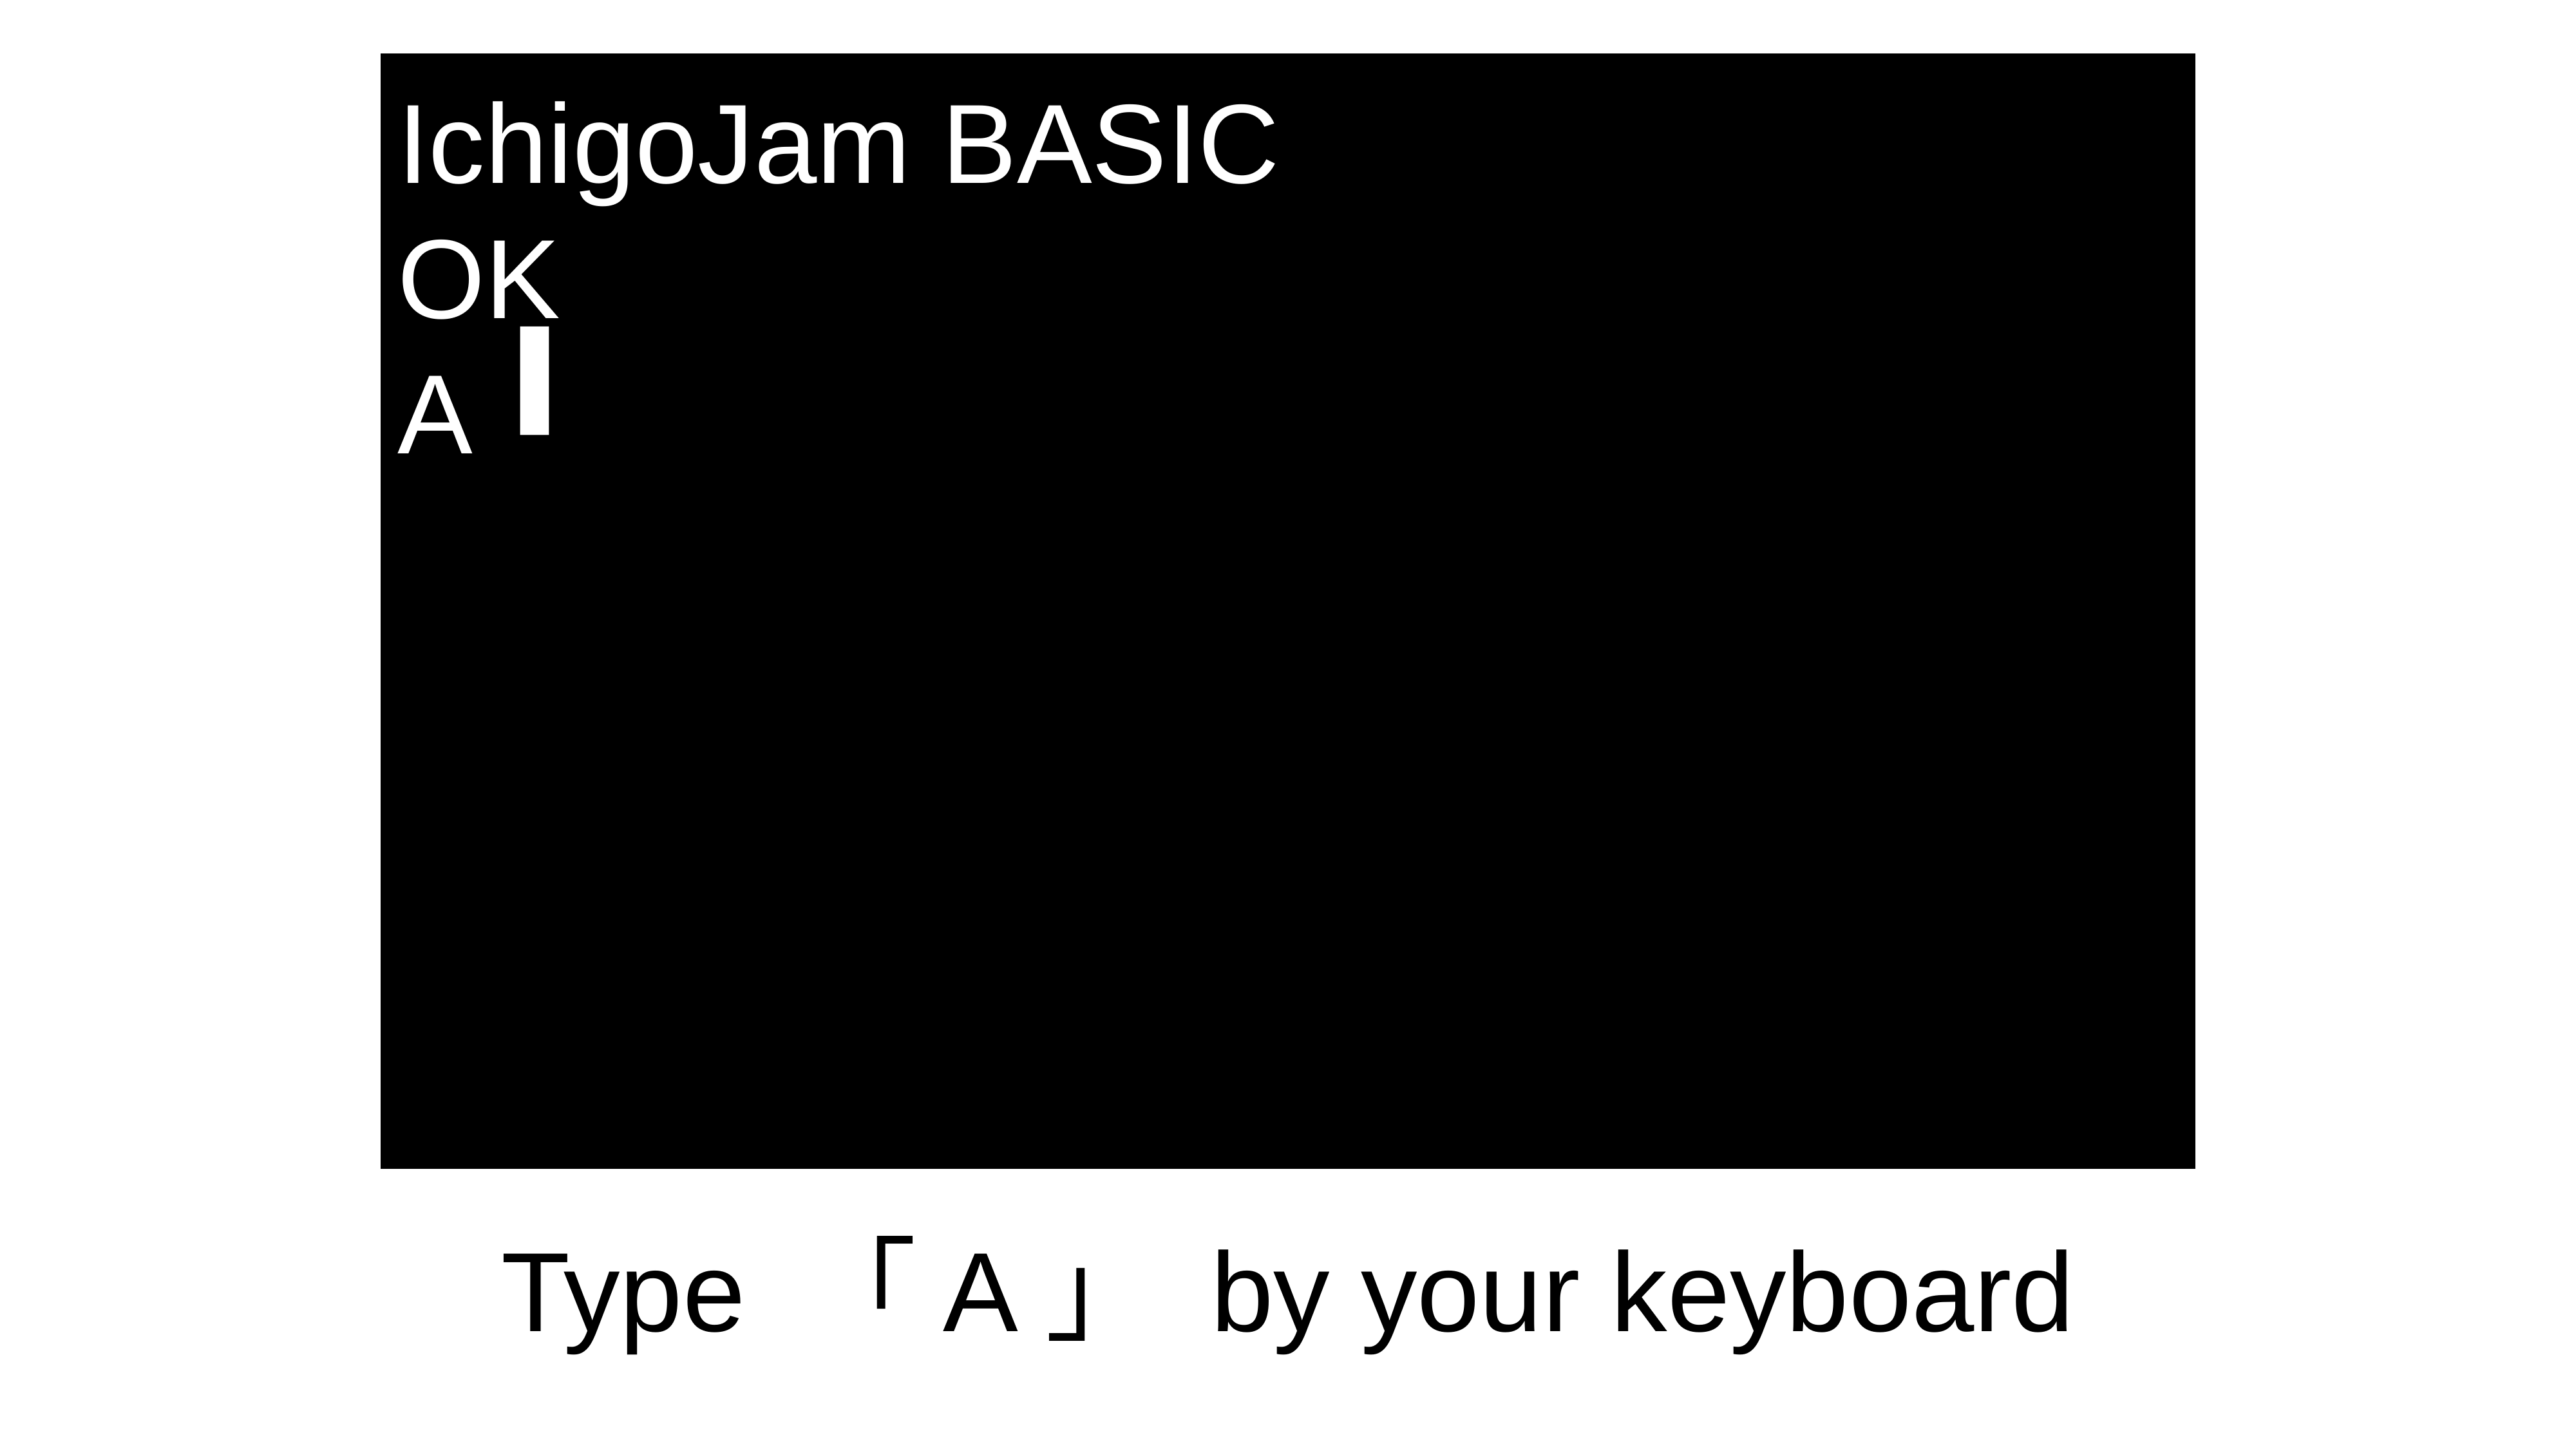

IchigoJam BASIC
OK
A

Type 「A」 by your keyboard